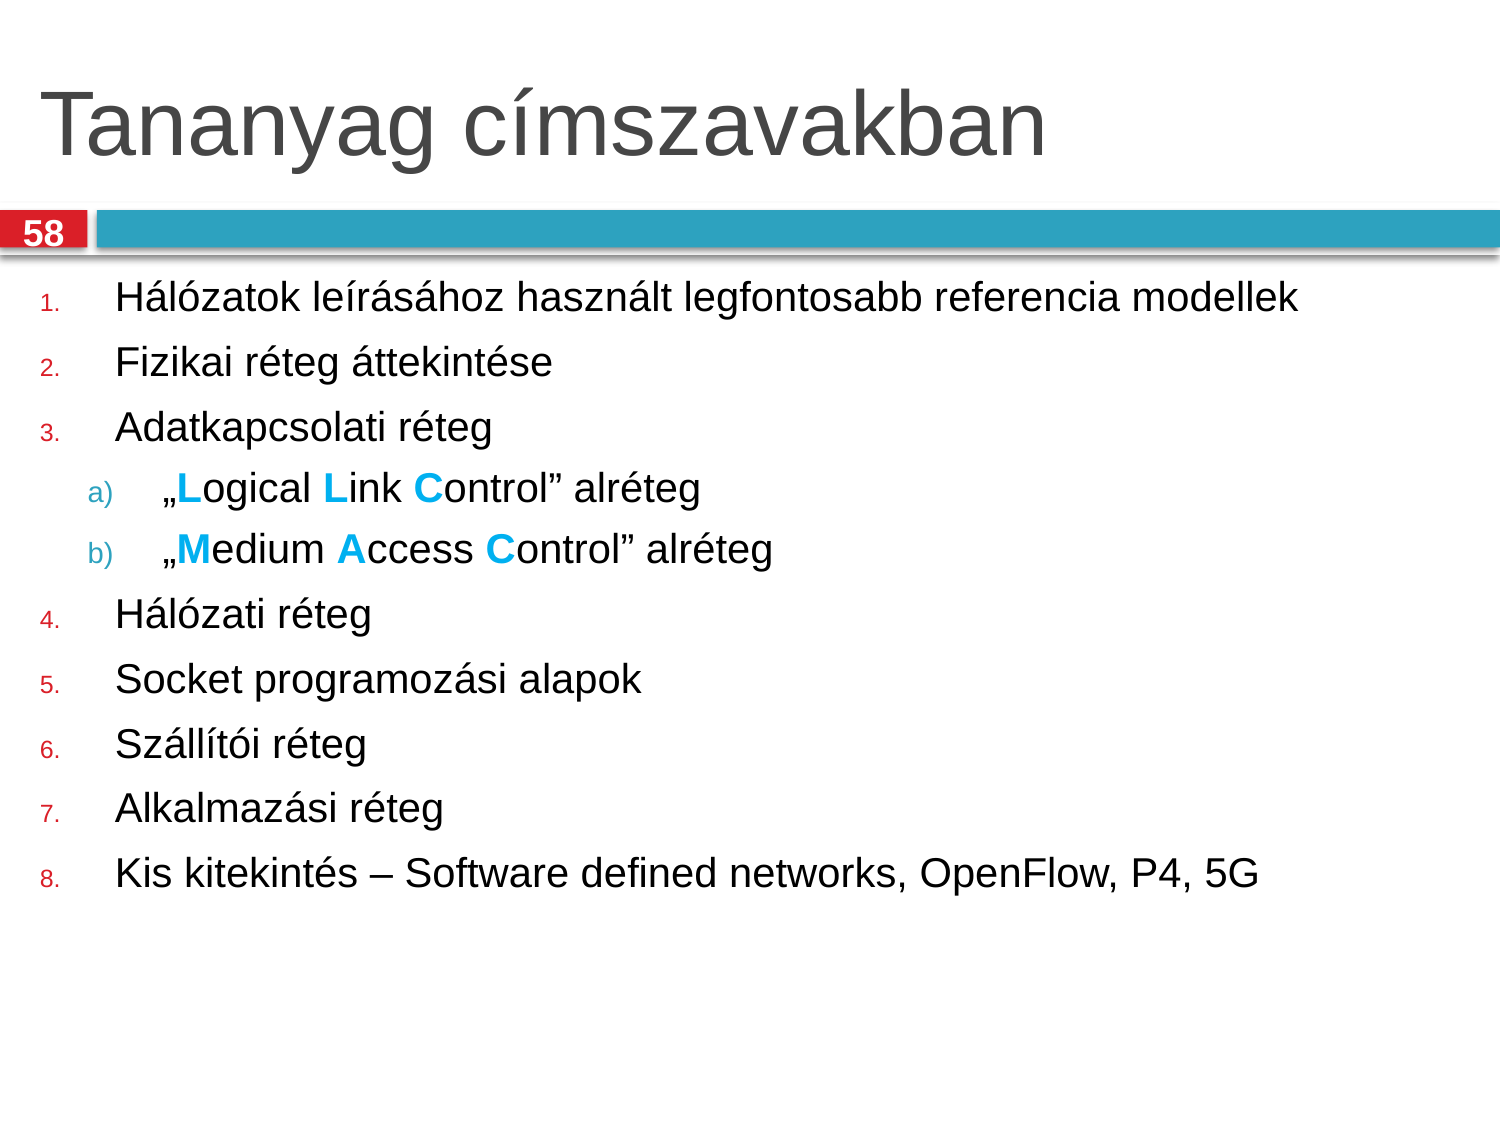

# Tananyag címszavakban
58
Hálózatok leírásához használt legfontosabb referencia modellek
Fizikai réteg áttekintése
Adatkapcsolati réteg
„Logical Link Control” alréteg
„Medium Access Control” alréteg
Hálózati réteg
Socket programozási alapok
Szállítói réteg
Alkalmazási réteg
Kis kitekintés – Software defined networks, OpenFlow, P4, 5G